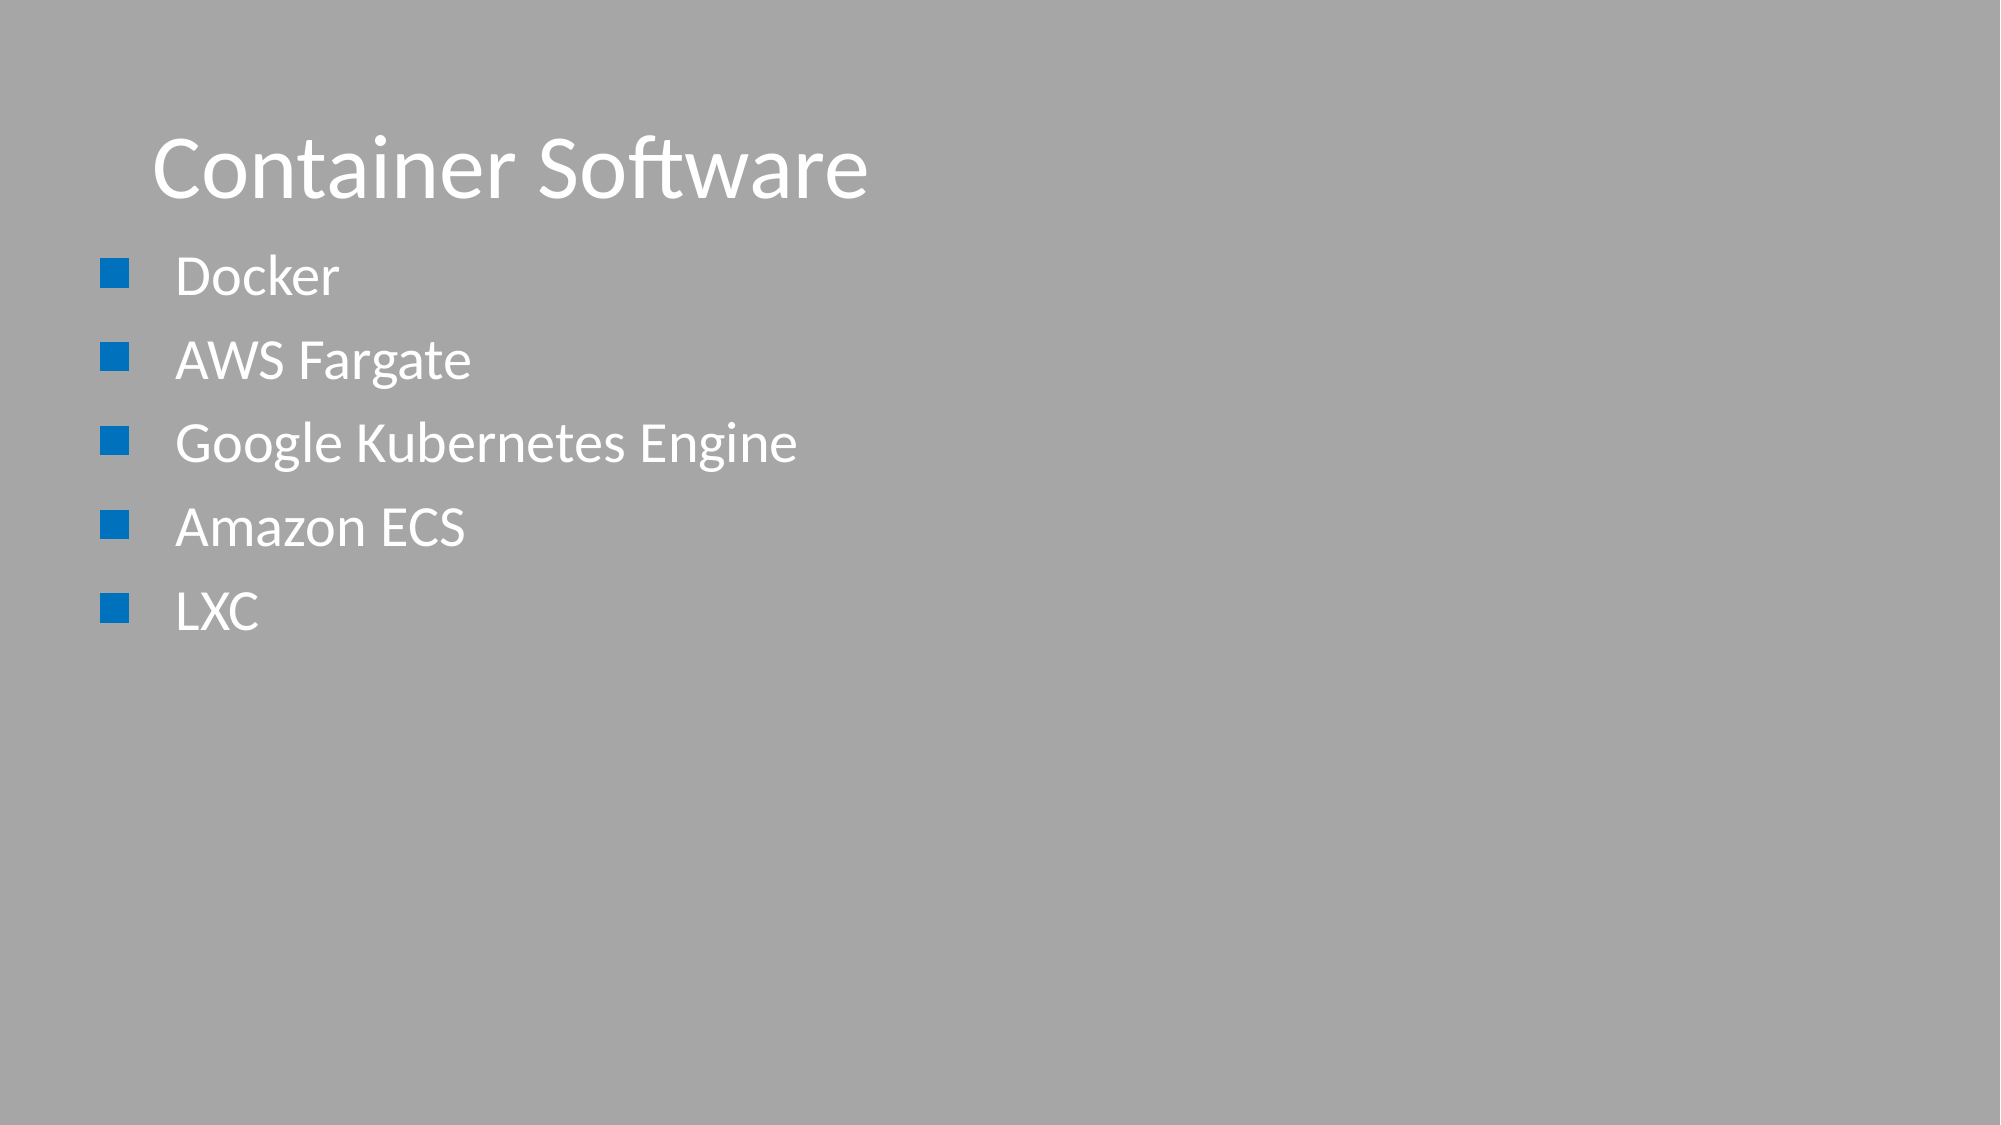

# Container Software
Docker
AWS Fargate
Google Kubernetes Engine
Amazon ECS
LXC